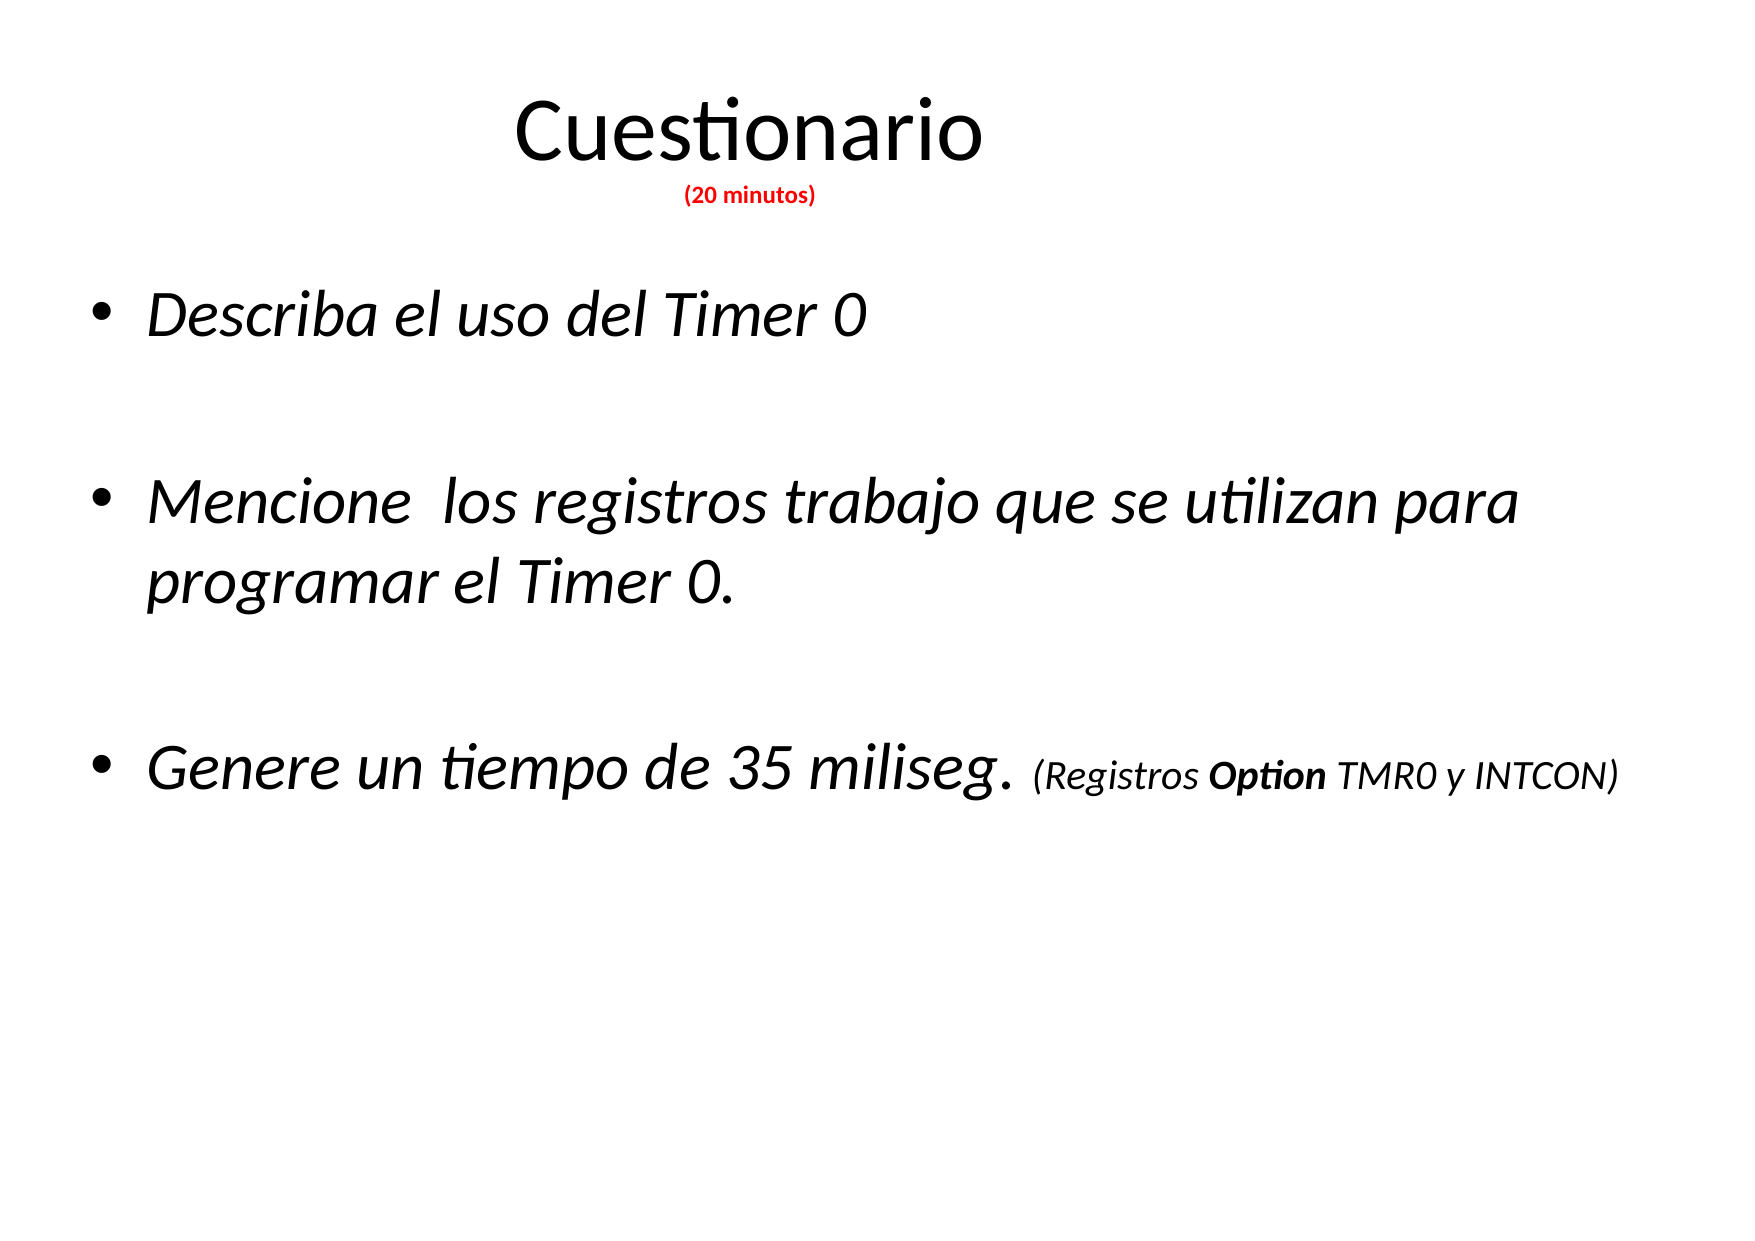

# Cuestionario (20 minutos)
Describa el uso del Timer 0

Mencione  los registros trabajo que se utilizan para programar el Timer 0.

Genere un tiempo de 35 miliseg. (Registros Option TMR0 y INTCON)